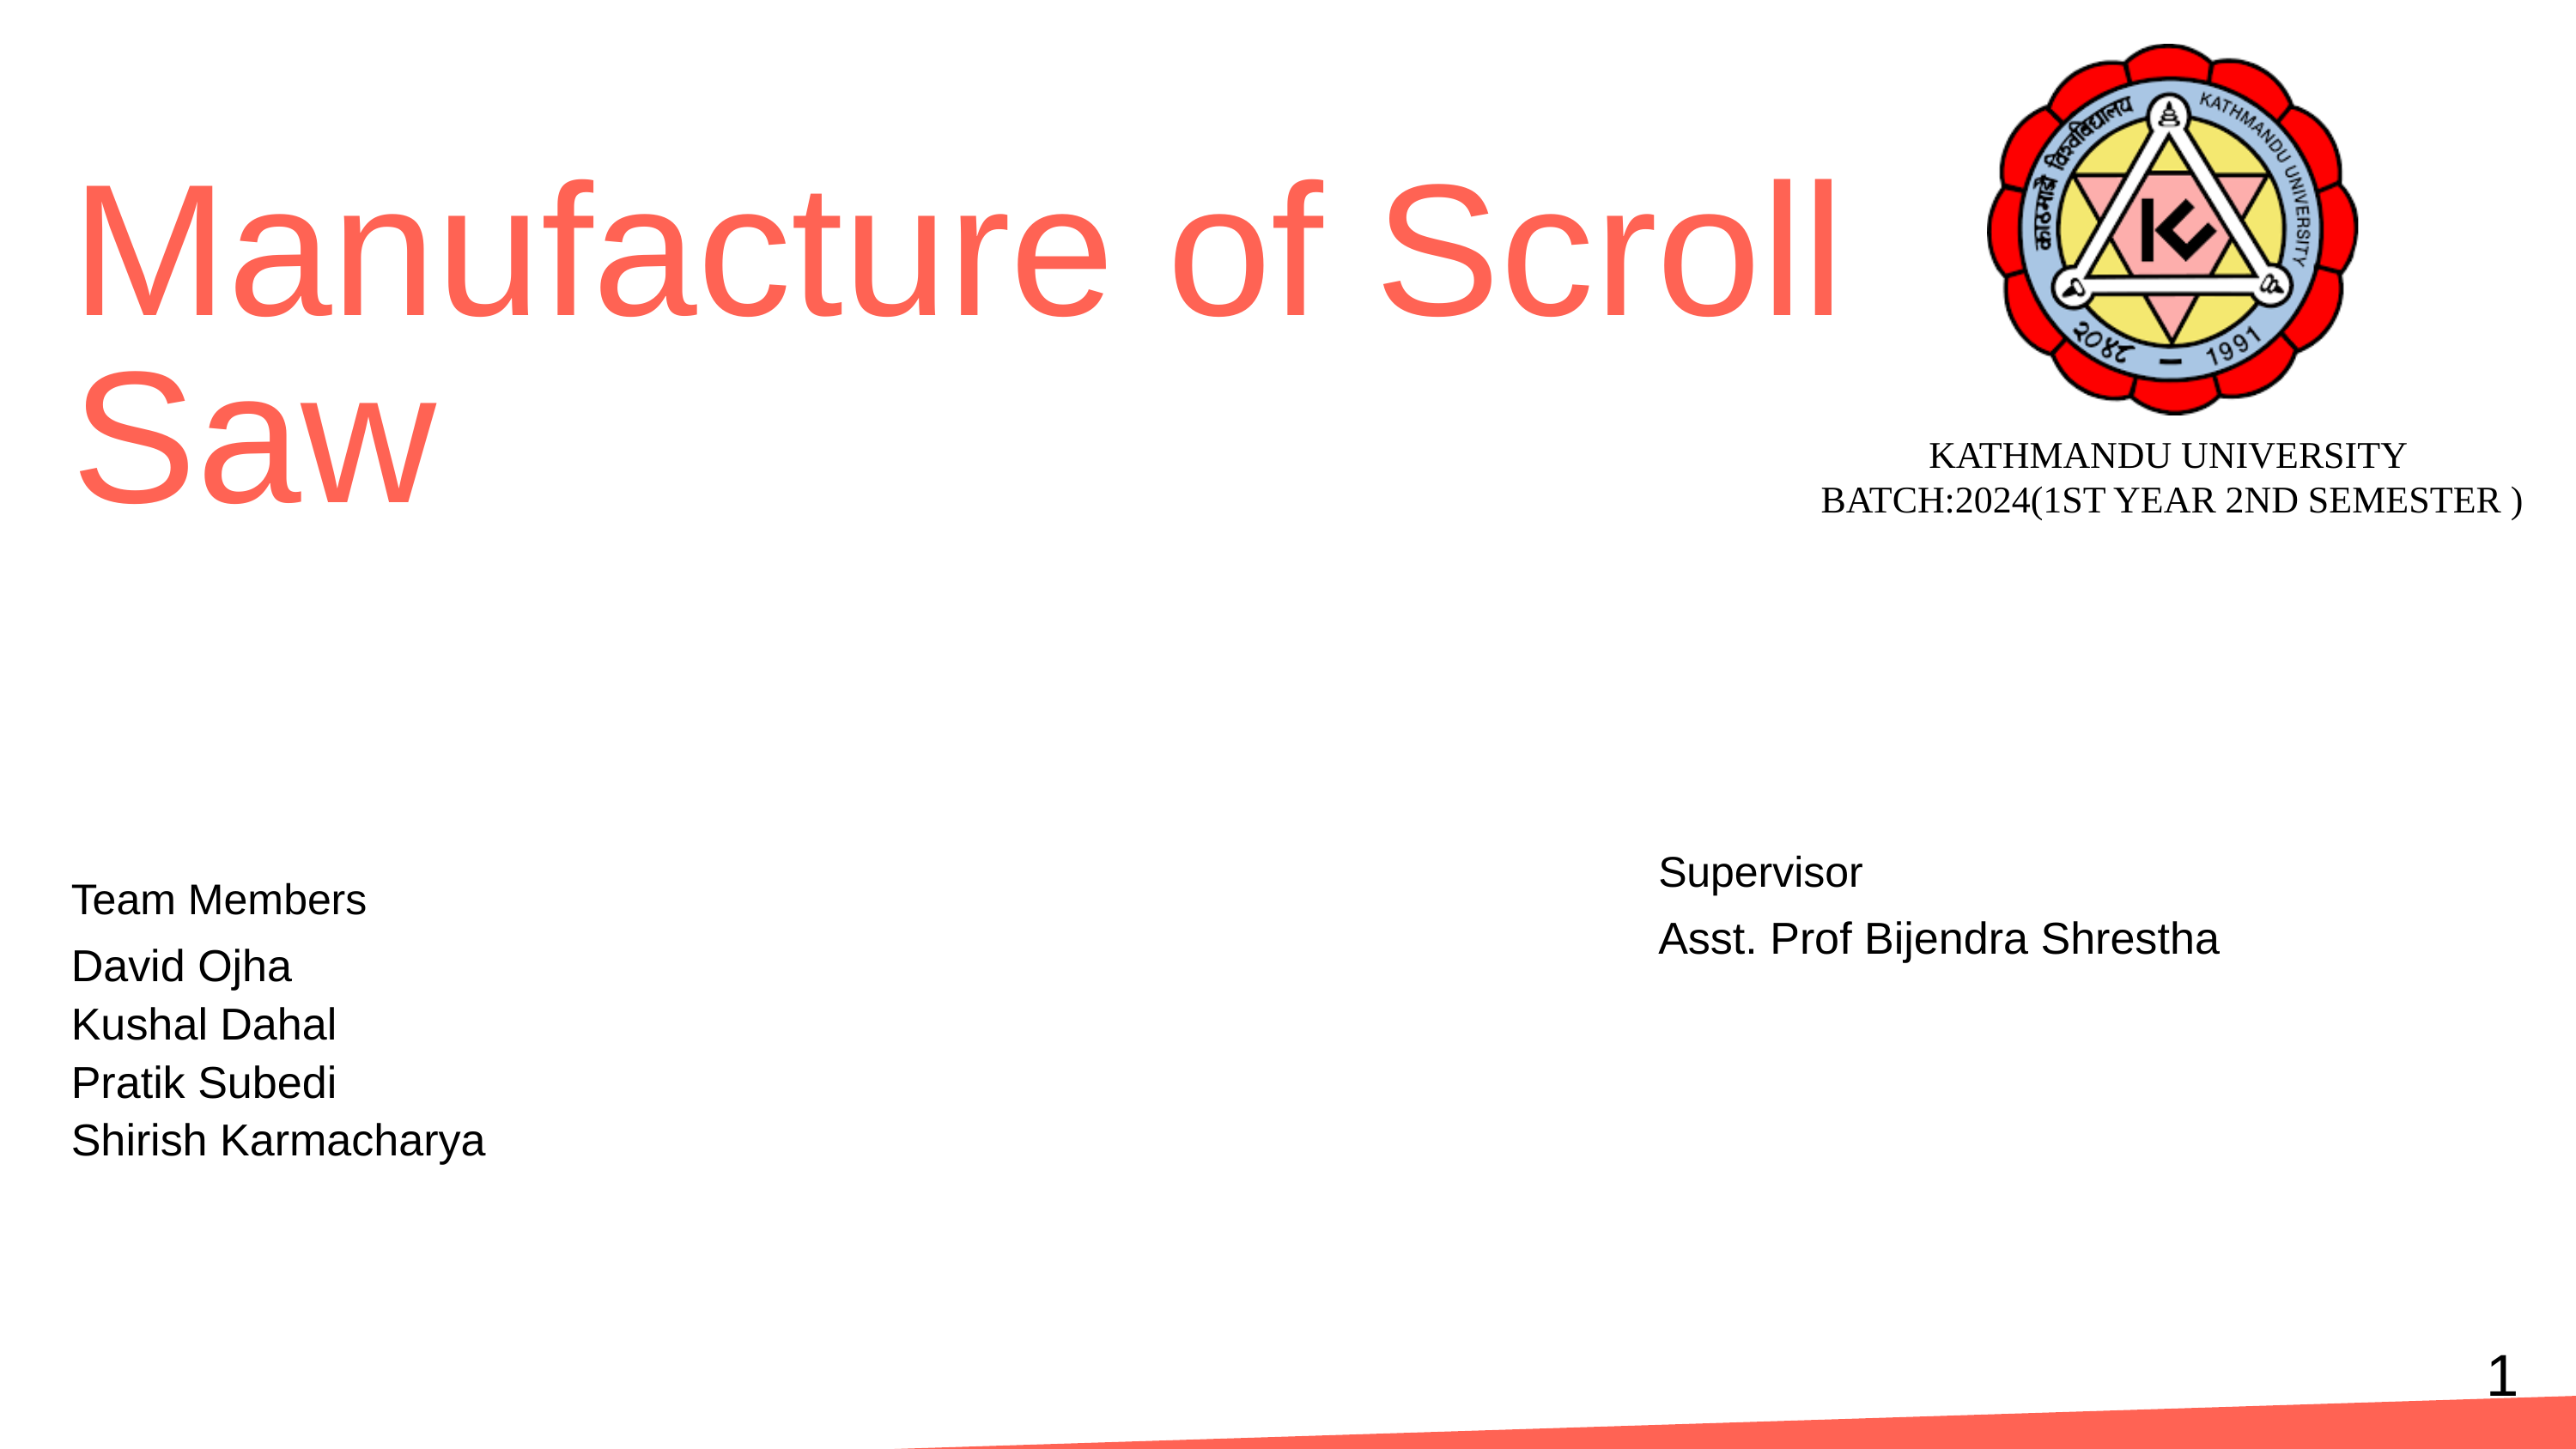

Manufacture of Scroll Saw

KATHMANDU UNIVERSITY
BATCH:2024(1ST YEAR 2ND SEMESTER )
Supervisor
Asst. Prof Bijendra Shrestha
Team Members
David Ojha
Kushal Dahal
Pratik Subedi
Shirish Karmacharya

1